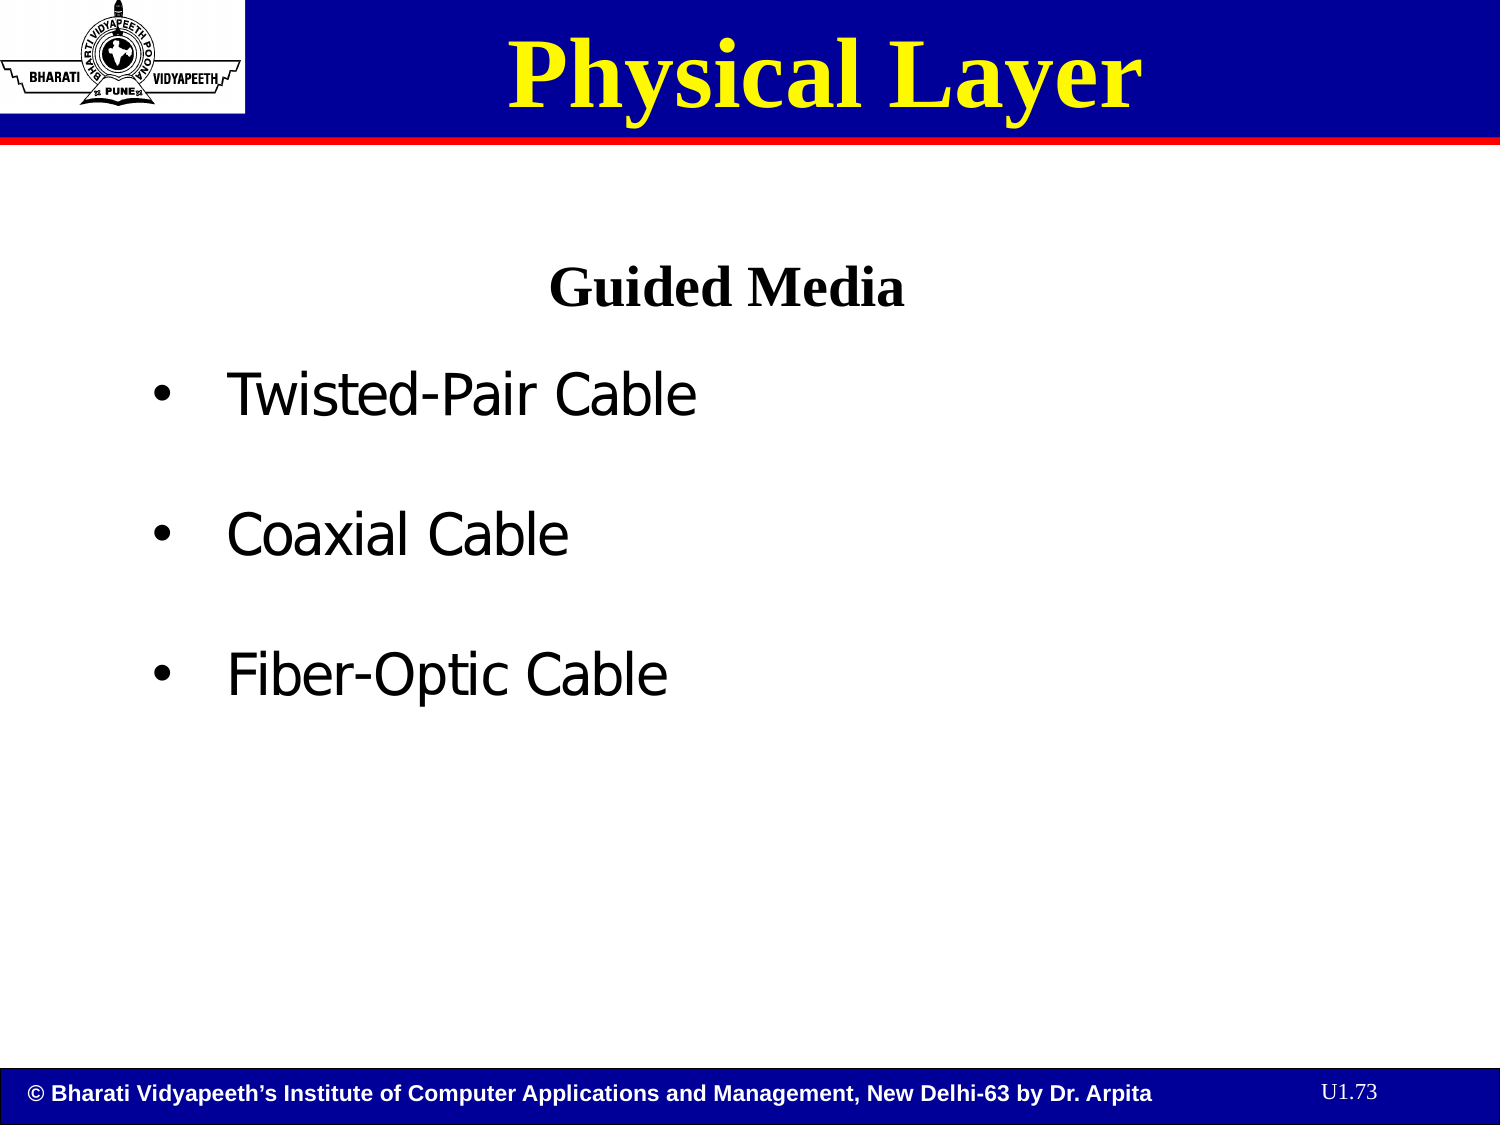

Physical Layer
Guided Media
Twisted-Pair Cable

Coaxial Cable

Fiber-Optic Cable